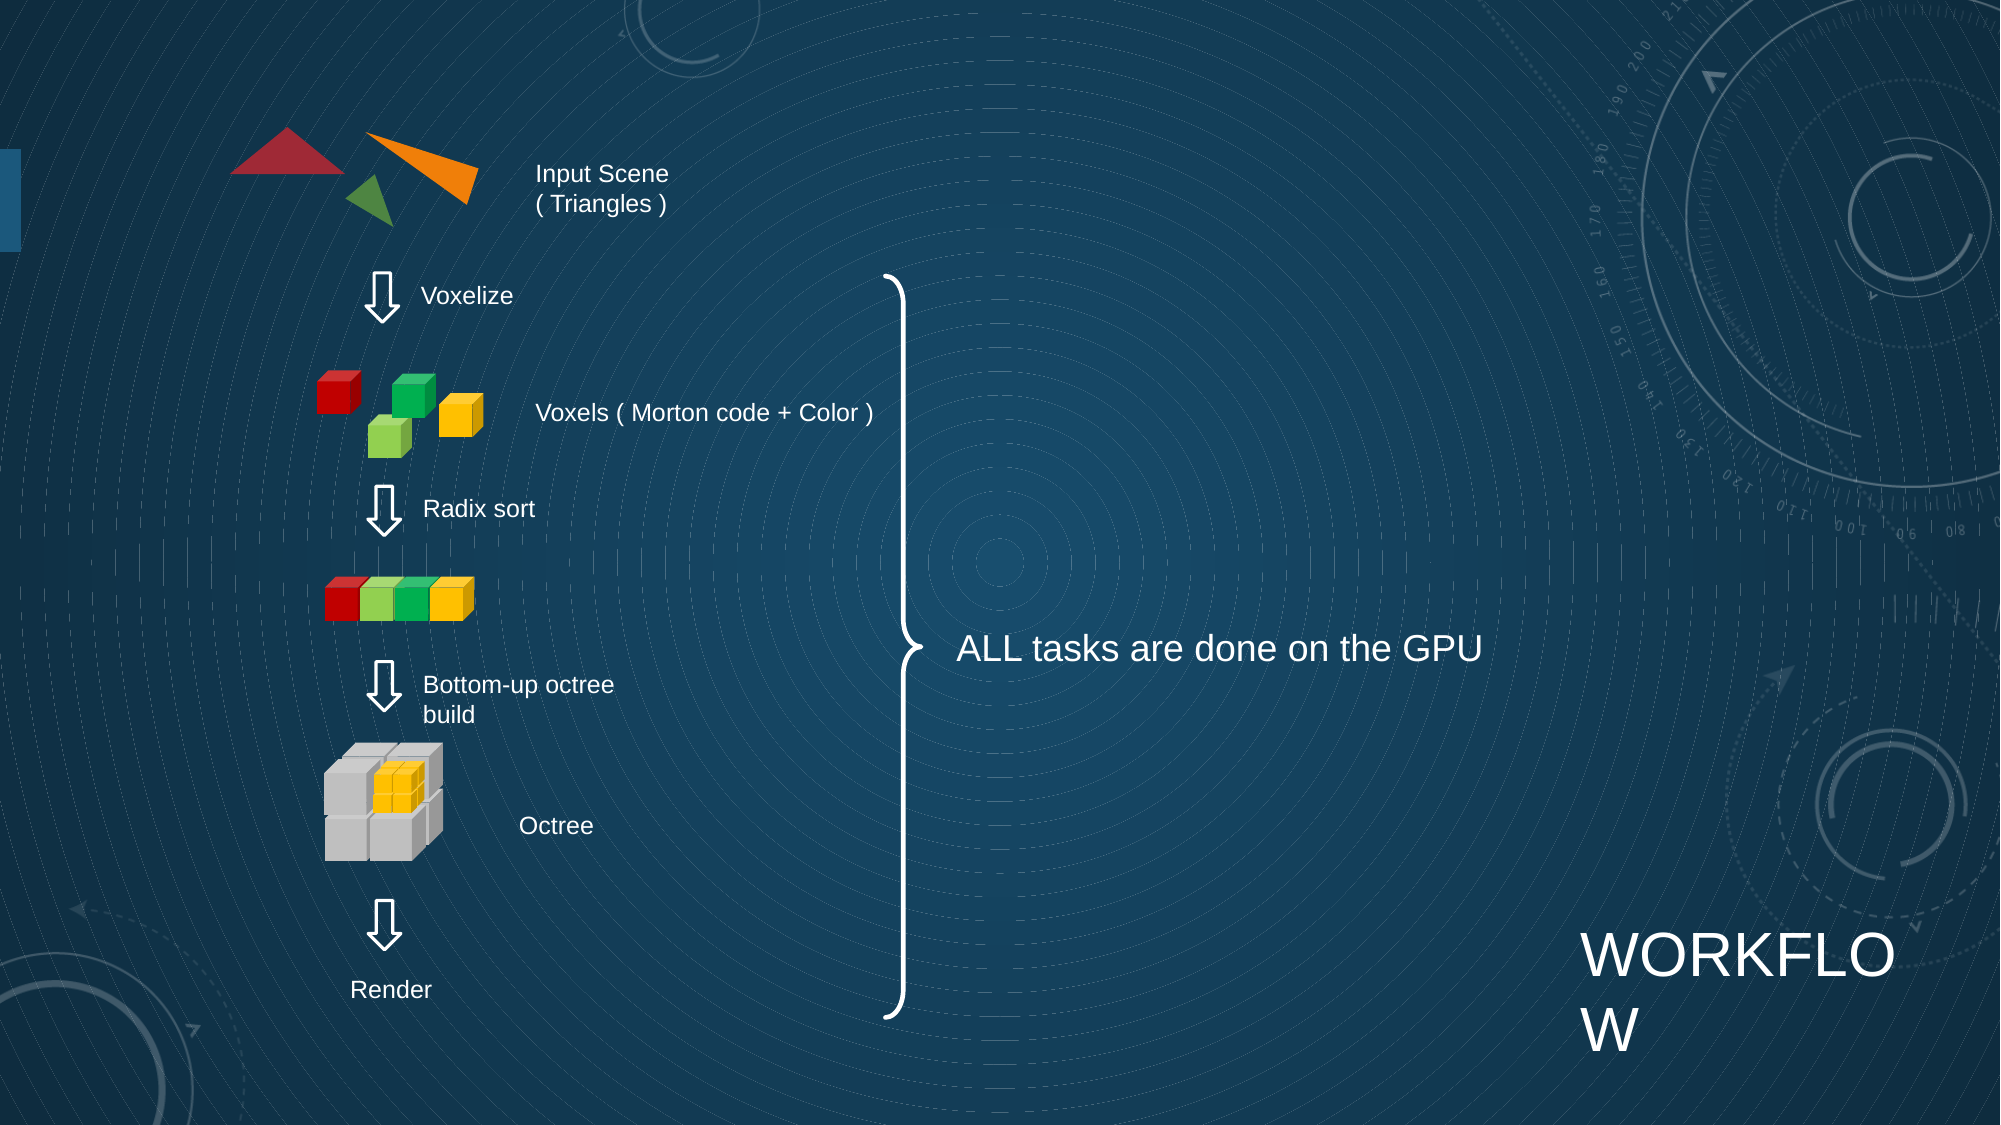

Input Scene ( Triangles )

Voxelize

Voxels ( Morton code + Color )

Radix sort

ALL tasks are done on the GPU
Bottom-up octree build

Octree
# Workflow

Render